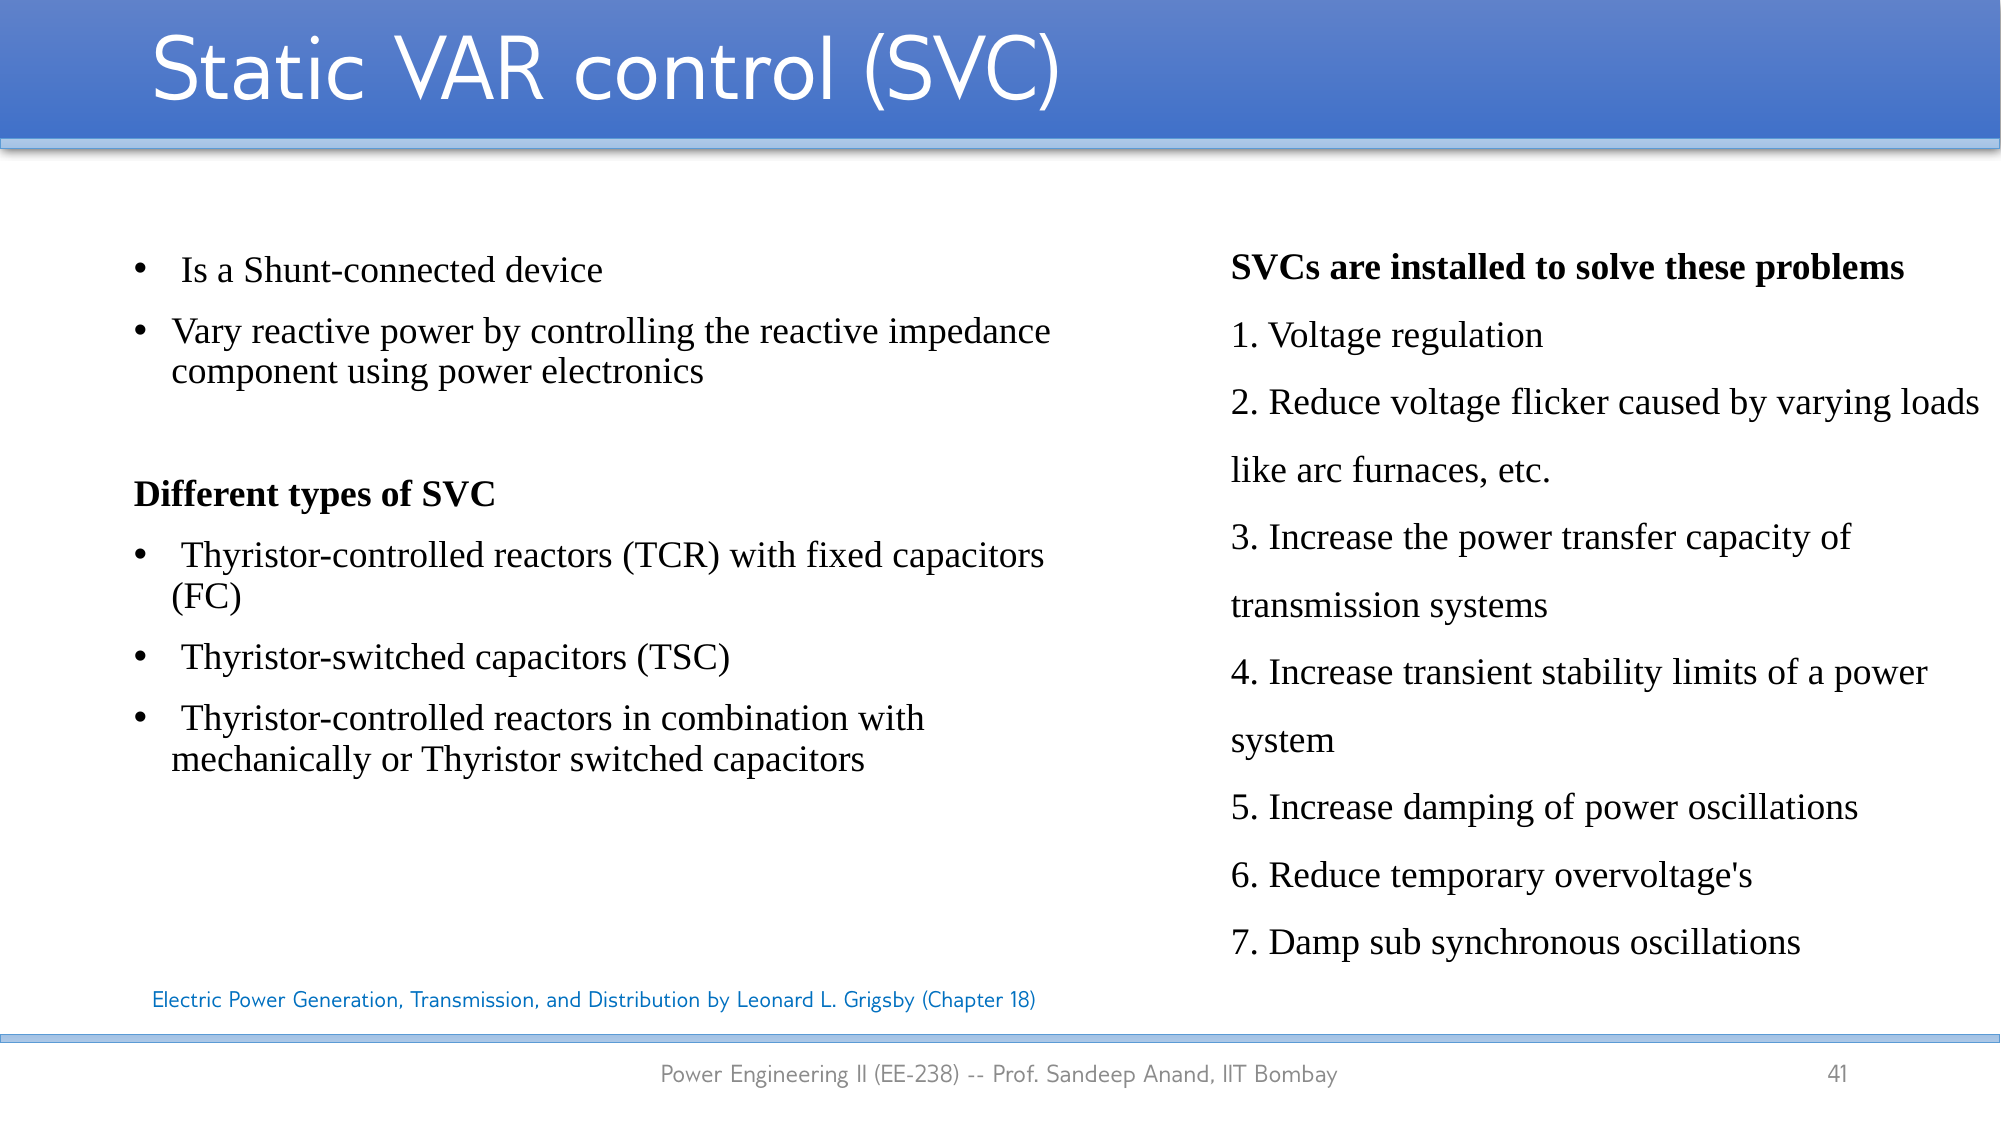

# Static VAR control (SVC)
SVCs are installed to solve these problems
1. Voltage regulation
2. Reduce voltage flicker caused by varying loads like arc furnaces, etc.
3. Increase the power transfer capacity of transmission systems
4. Increase transient stability limits of a power system
5. Increase damping of power oscillations
6. Reduce temporary overvoltage's
7. Damp sub synchronous oscillations
 Is a Shunt-connected device
Vary reactive power by controlling the reactive impedance component using power electronics

Different types of SVC
 Thyristor-controlled reactors (TCR) with fixed capacitors (FC)
 Thyristor-switched capacitors (TSC)
 Thyristor-controlled reactors in combination with mechanically or Thyristor switched capacitors
Electric Power Generation, Transmission, and Distribution by Leonard L. Grigsby (Chapter 18)
Power Engineering II (EE-238) -- Prof. Sandeep Anand, IIT Bombay
41